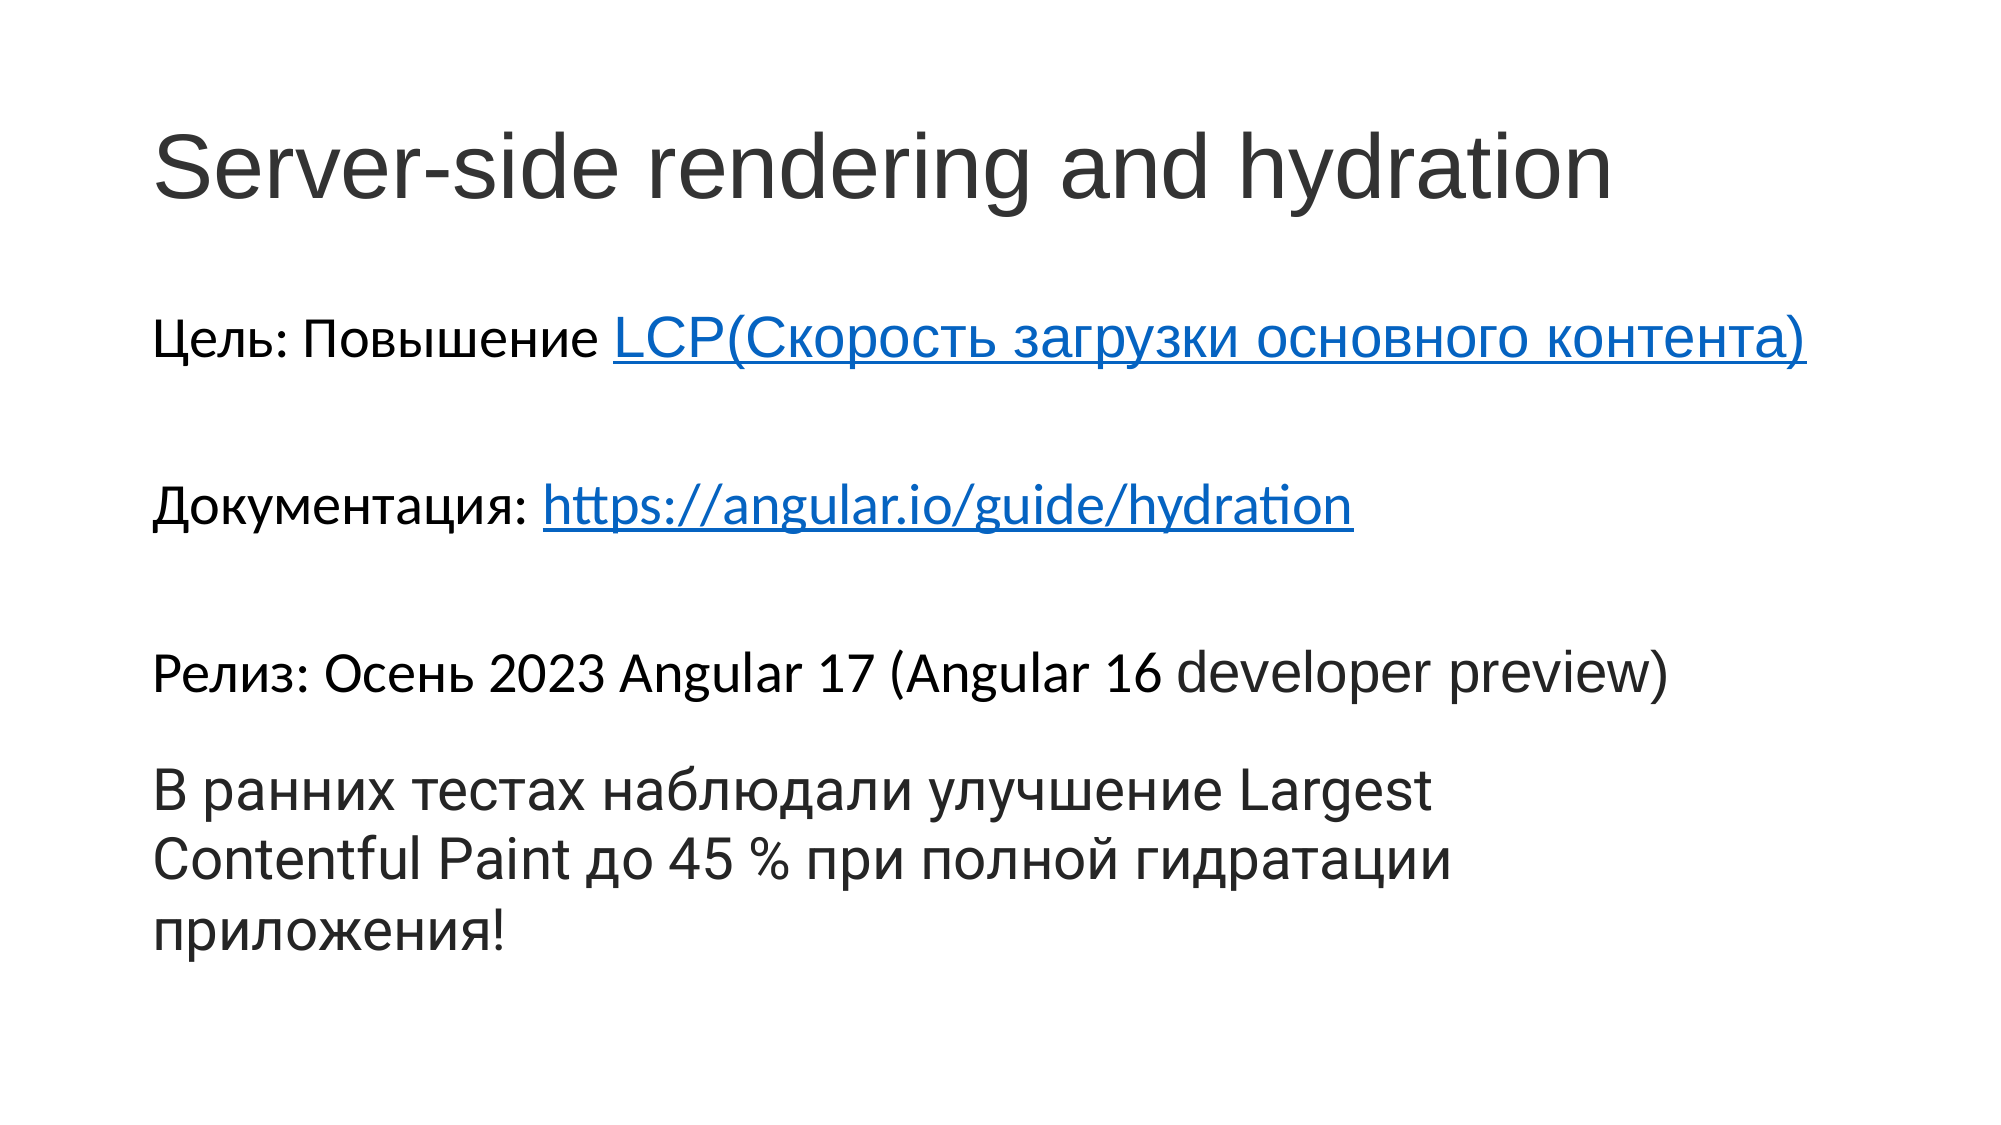

# Server-side rendering and hydration
Цель: Повышение LCP(Скорость загрузки основного контента)

Документация: https://angular.io/guide/hydration

Релиз: Осень 2023 Angular 17 (Angular 16 developer preview)
В ранних тестах наблюдали улучшение Largest Contentful Paint до 45 % при полной гидратации приложения!